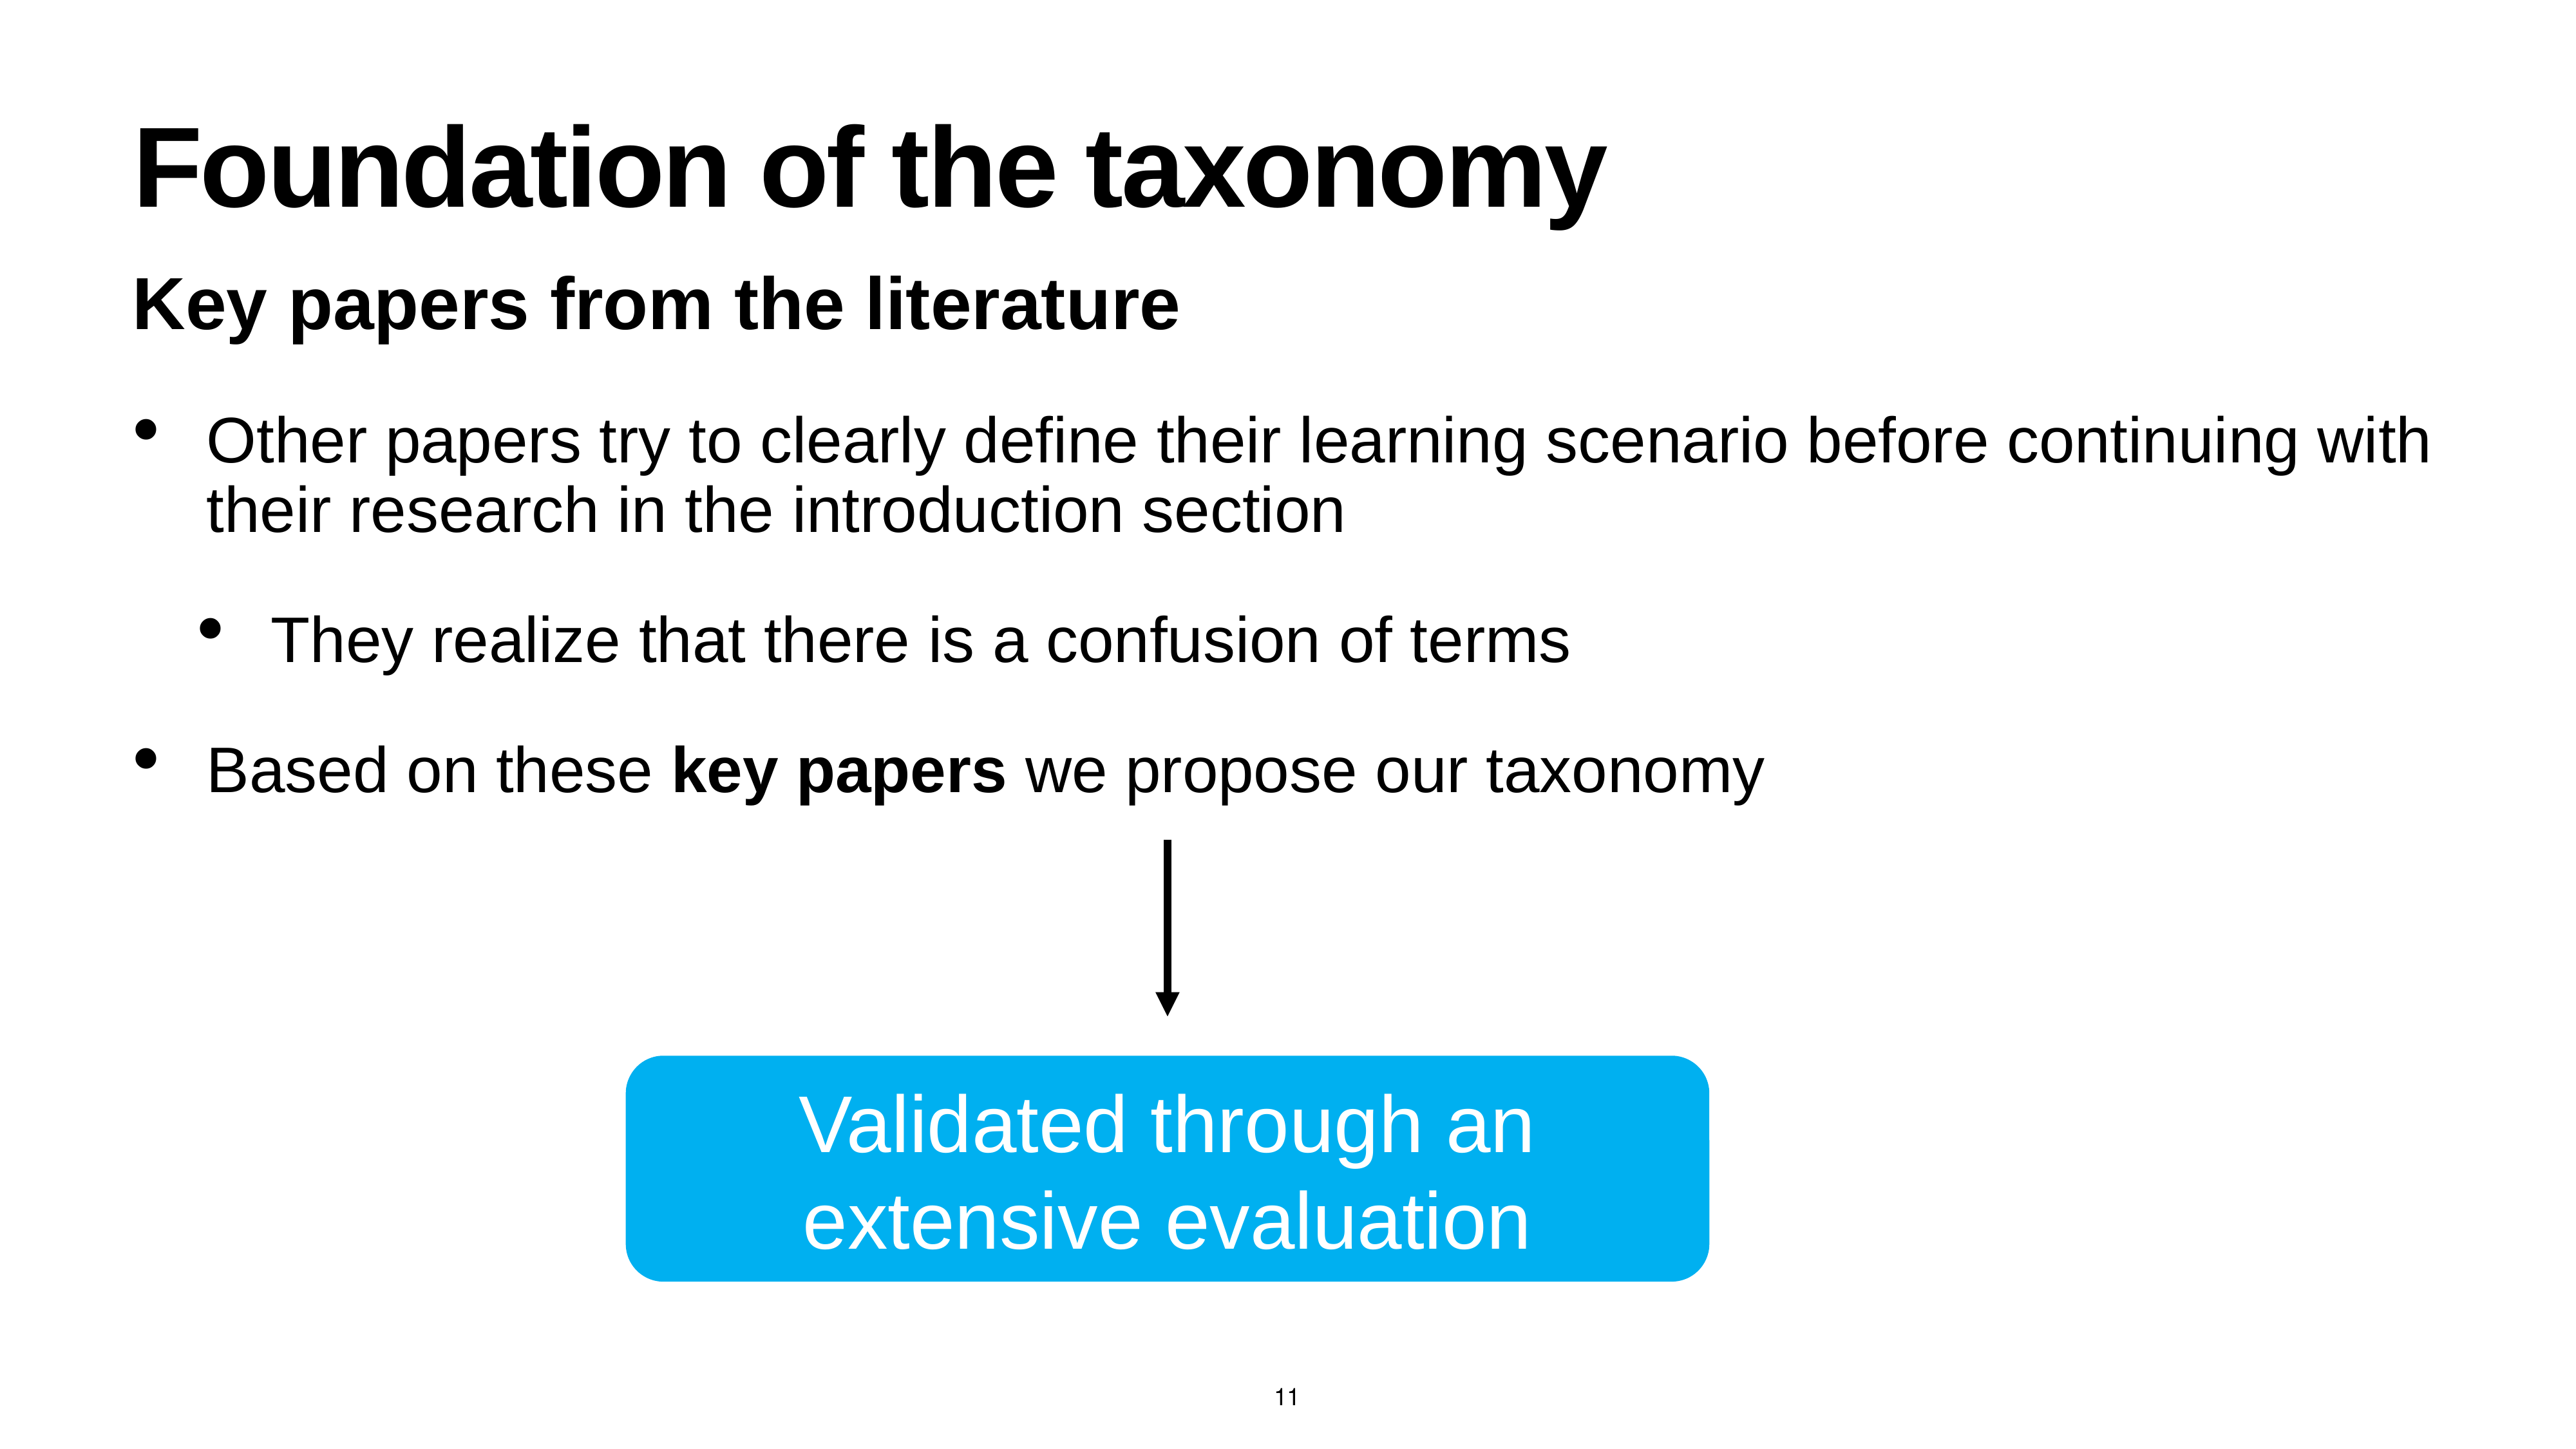

# Foundation of the taxonomy
Key papers from the literature
Other papers try to clearly define their learning scenario before continuing with their research in the introduction section
They realize that there is a confusion of terms
Based on these key papers we propose our taxonomy

Validated through an extensive evaluation
11